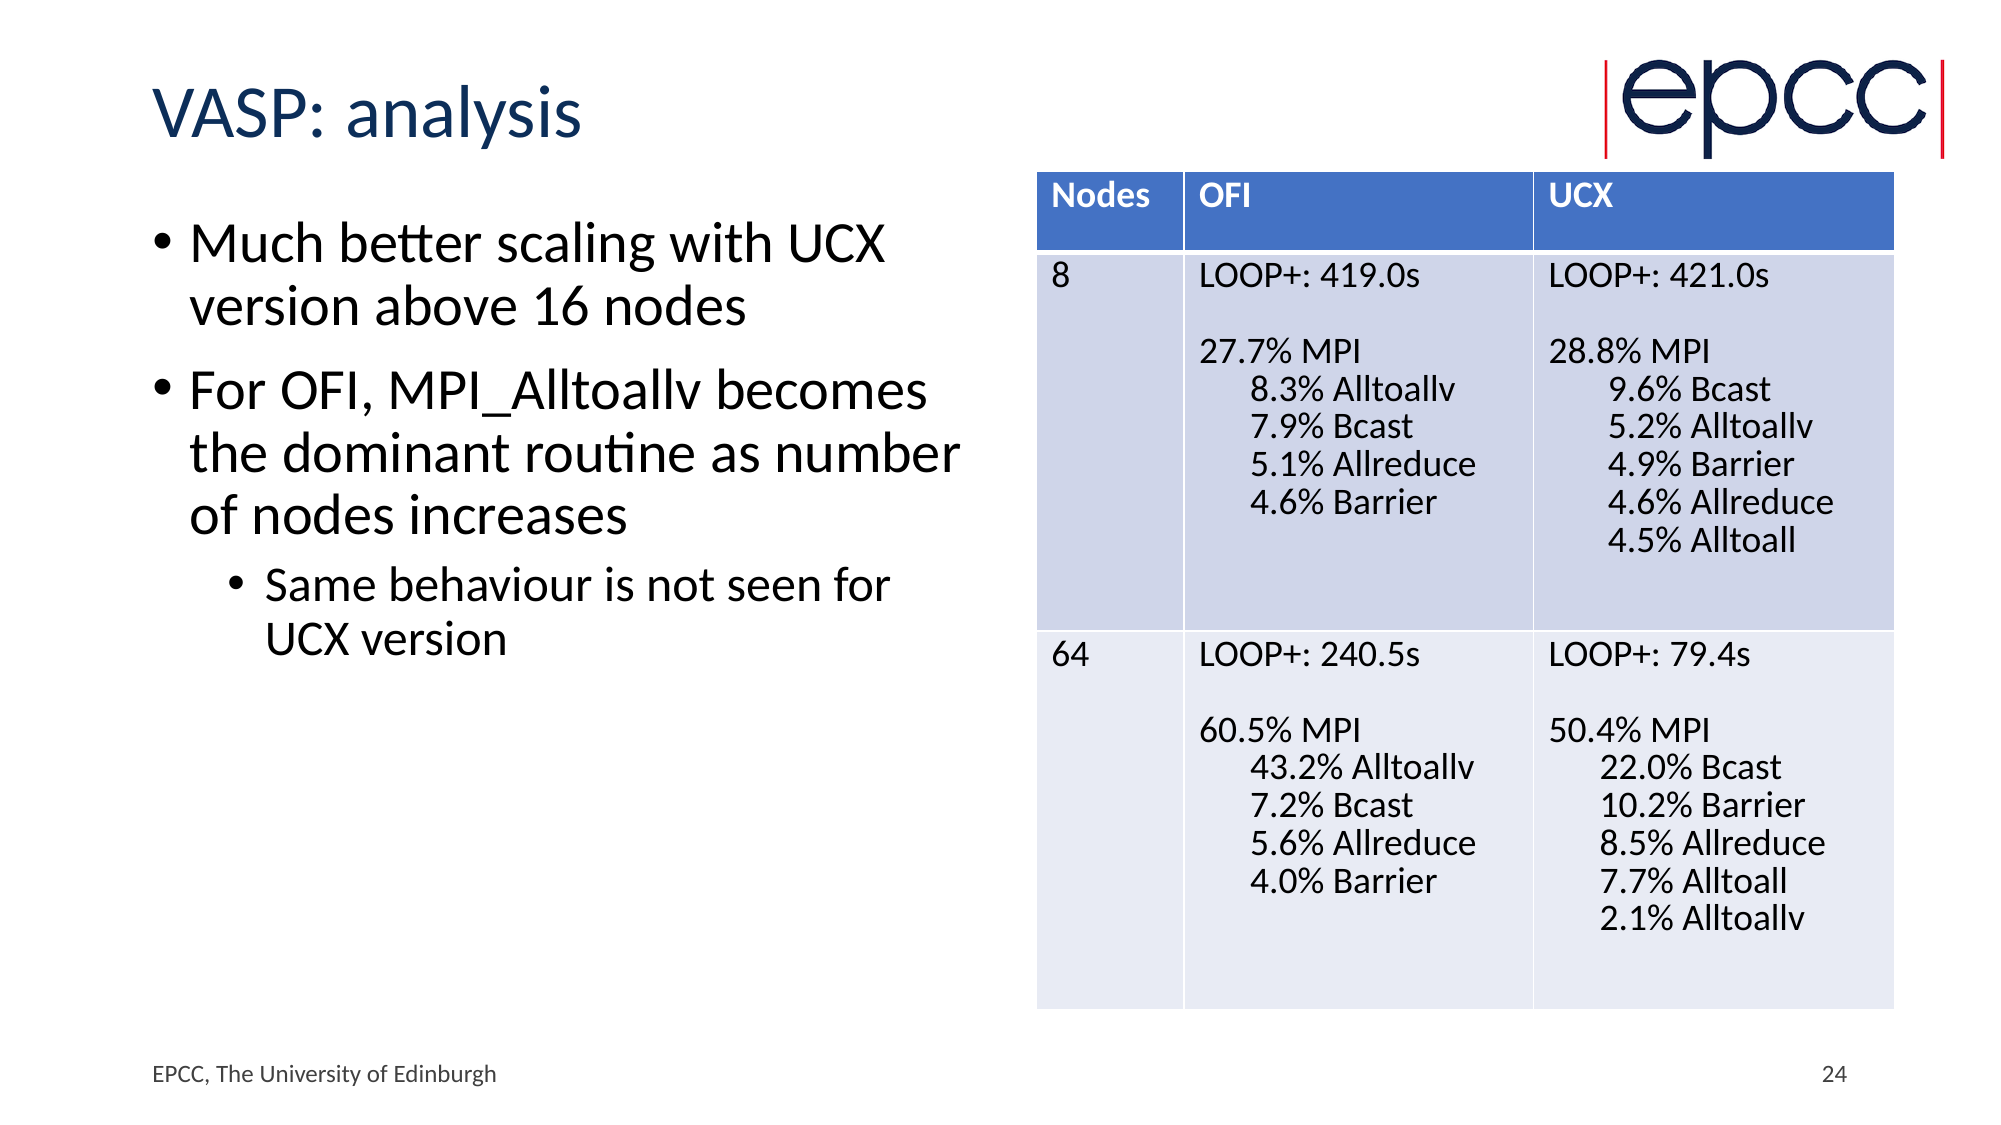

# VASP: analysis
| Nodes | OFI | UCX |
| --- | --- | --- |
| 8 | LOOP+: 419.0s 27.7% MPI 8.3% Alltoallv 7.9% Bcast 5.1% Allreduce 4.6% Barrier | LOOP+: 421.0s 28.8% MPI 9.6% Bcast 5.2% Alltoallv 4.9% Barrier 4.6% Allreduce 4.5% Alltoall |
| 64 | LOOP+: 240.5s 60.5% MPI 43.2% Alltoallv 7.2% Bcast 5.6% Allreduce 4.0% Barrier | LOOP+: 79.4s 50.4% MPI 22.0% Bcast 10.2% Barrier 8.5% Allreduce 7.7% Alltoall 2.1% Alltoallv |
Much better scaling with UCX version above 16 nodes
For OFI, MPI_Alltoallv becomes the dominant routine as number of nodes increases
Same behaviour is not seen for UCX version
EPCC, The University of Edinburgh
24